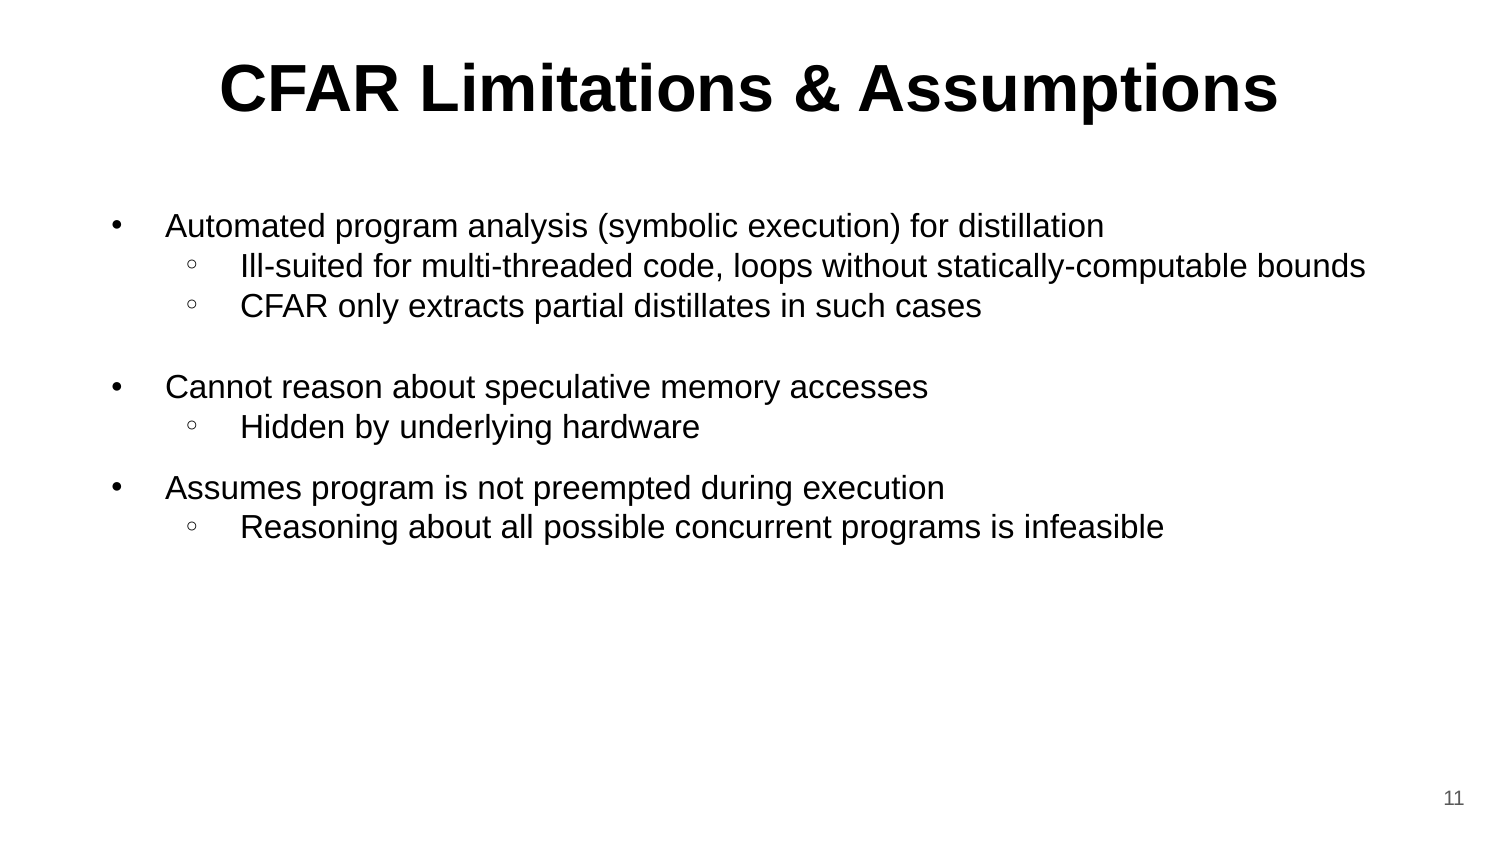

# CFAR Limitations & Assumptions
Automated program analysis (symbolic execution) for distillation
Ill-suited for multi-threaded code, loops without statically-computable bounds
CFAR only extracts partial distillates in such cases
Cannot reason about speculative memory accesses
Hidden by underlying hardware
Assumes program is not preempted during execution
Reasoning about all possible concurrent programs is infeasible

11